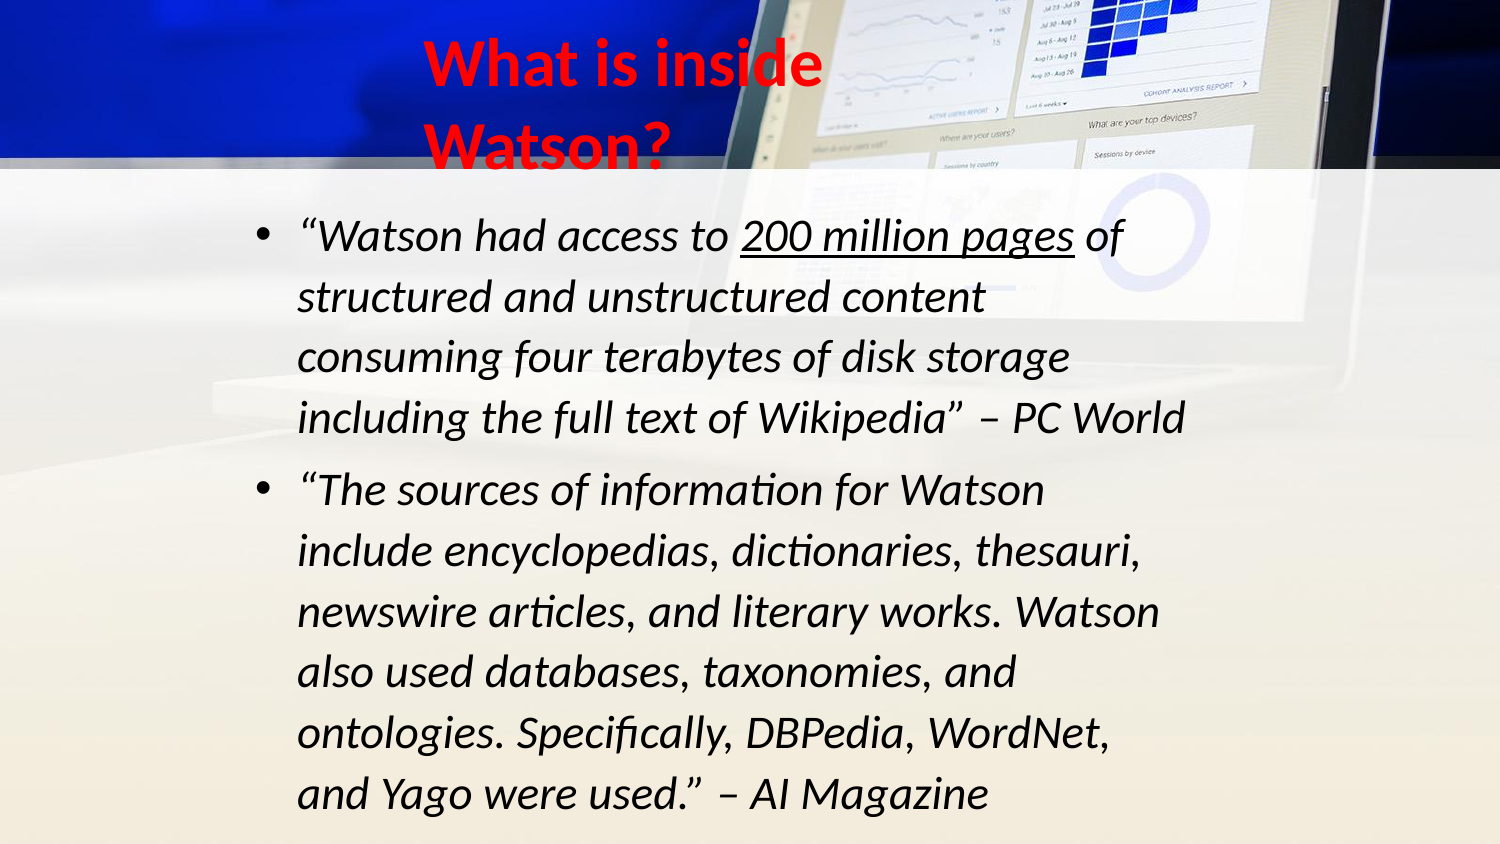

# What is inside Watson?
“Watson had access to 200 million pages of structured and unstructured content consuming four terabytes of disk storage including the full text of Wikipedia” – PC World
“The sources of information for Watson include encyclopedias, dictionaries, thesauri, newswire articles, and literary works. Watson also used databases, taxonomies, and ontologies. Specifically, DBPedia, WordNet, and Yago were used.” – AI Magazine
CS@UVa
CS6501: Text Mining
81